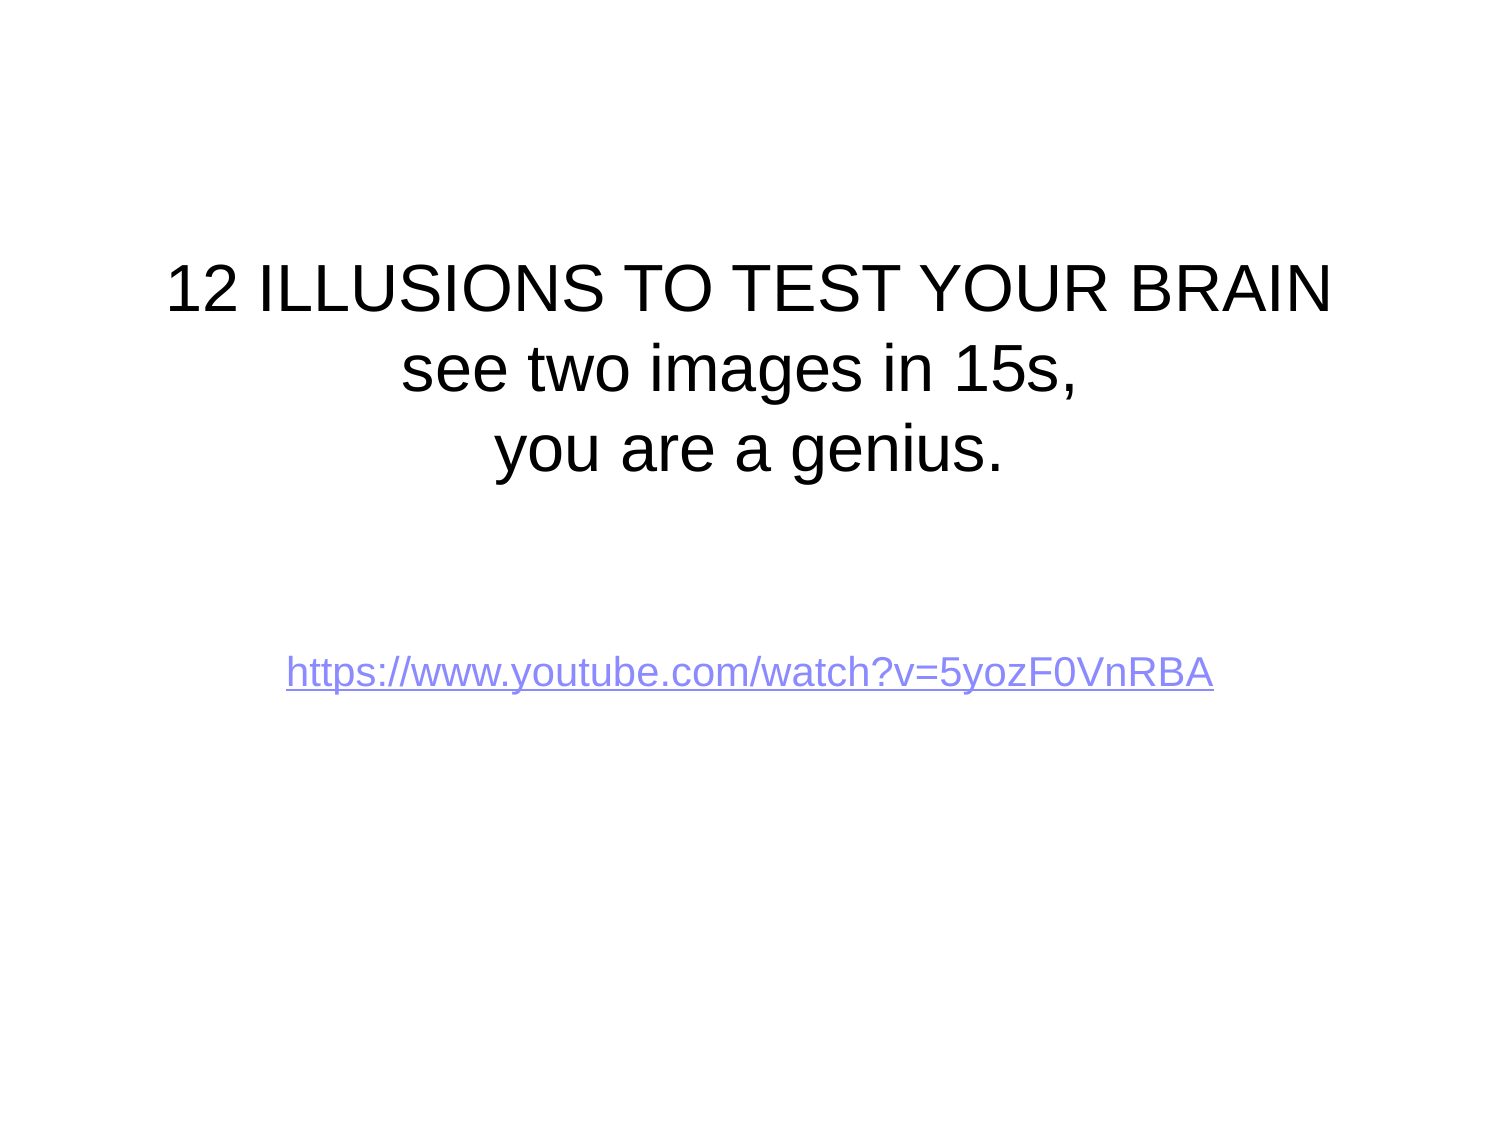

# 12 ILLUSIONS TO TEST YOUR BRAIN see two images in 15s, you are a genius.
https://www.youtube.com/watch?v=5yozF0VnRBA